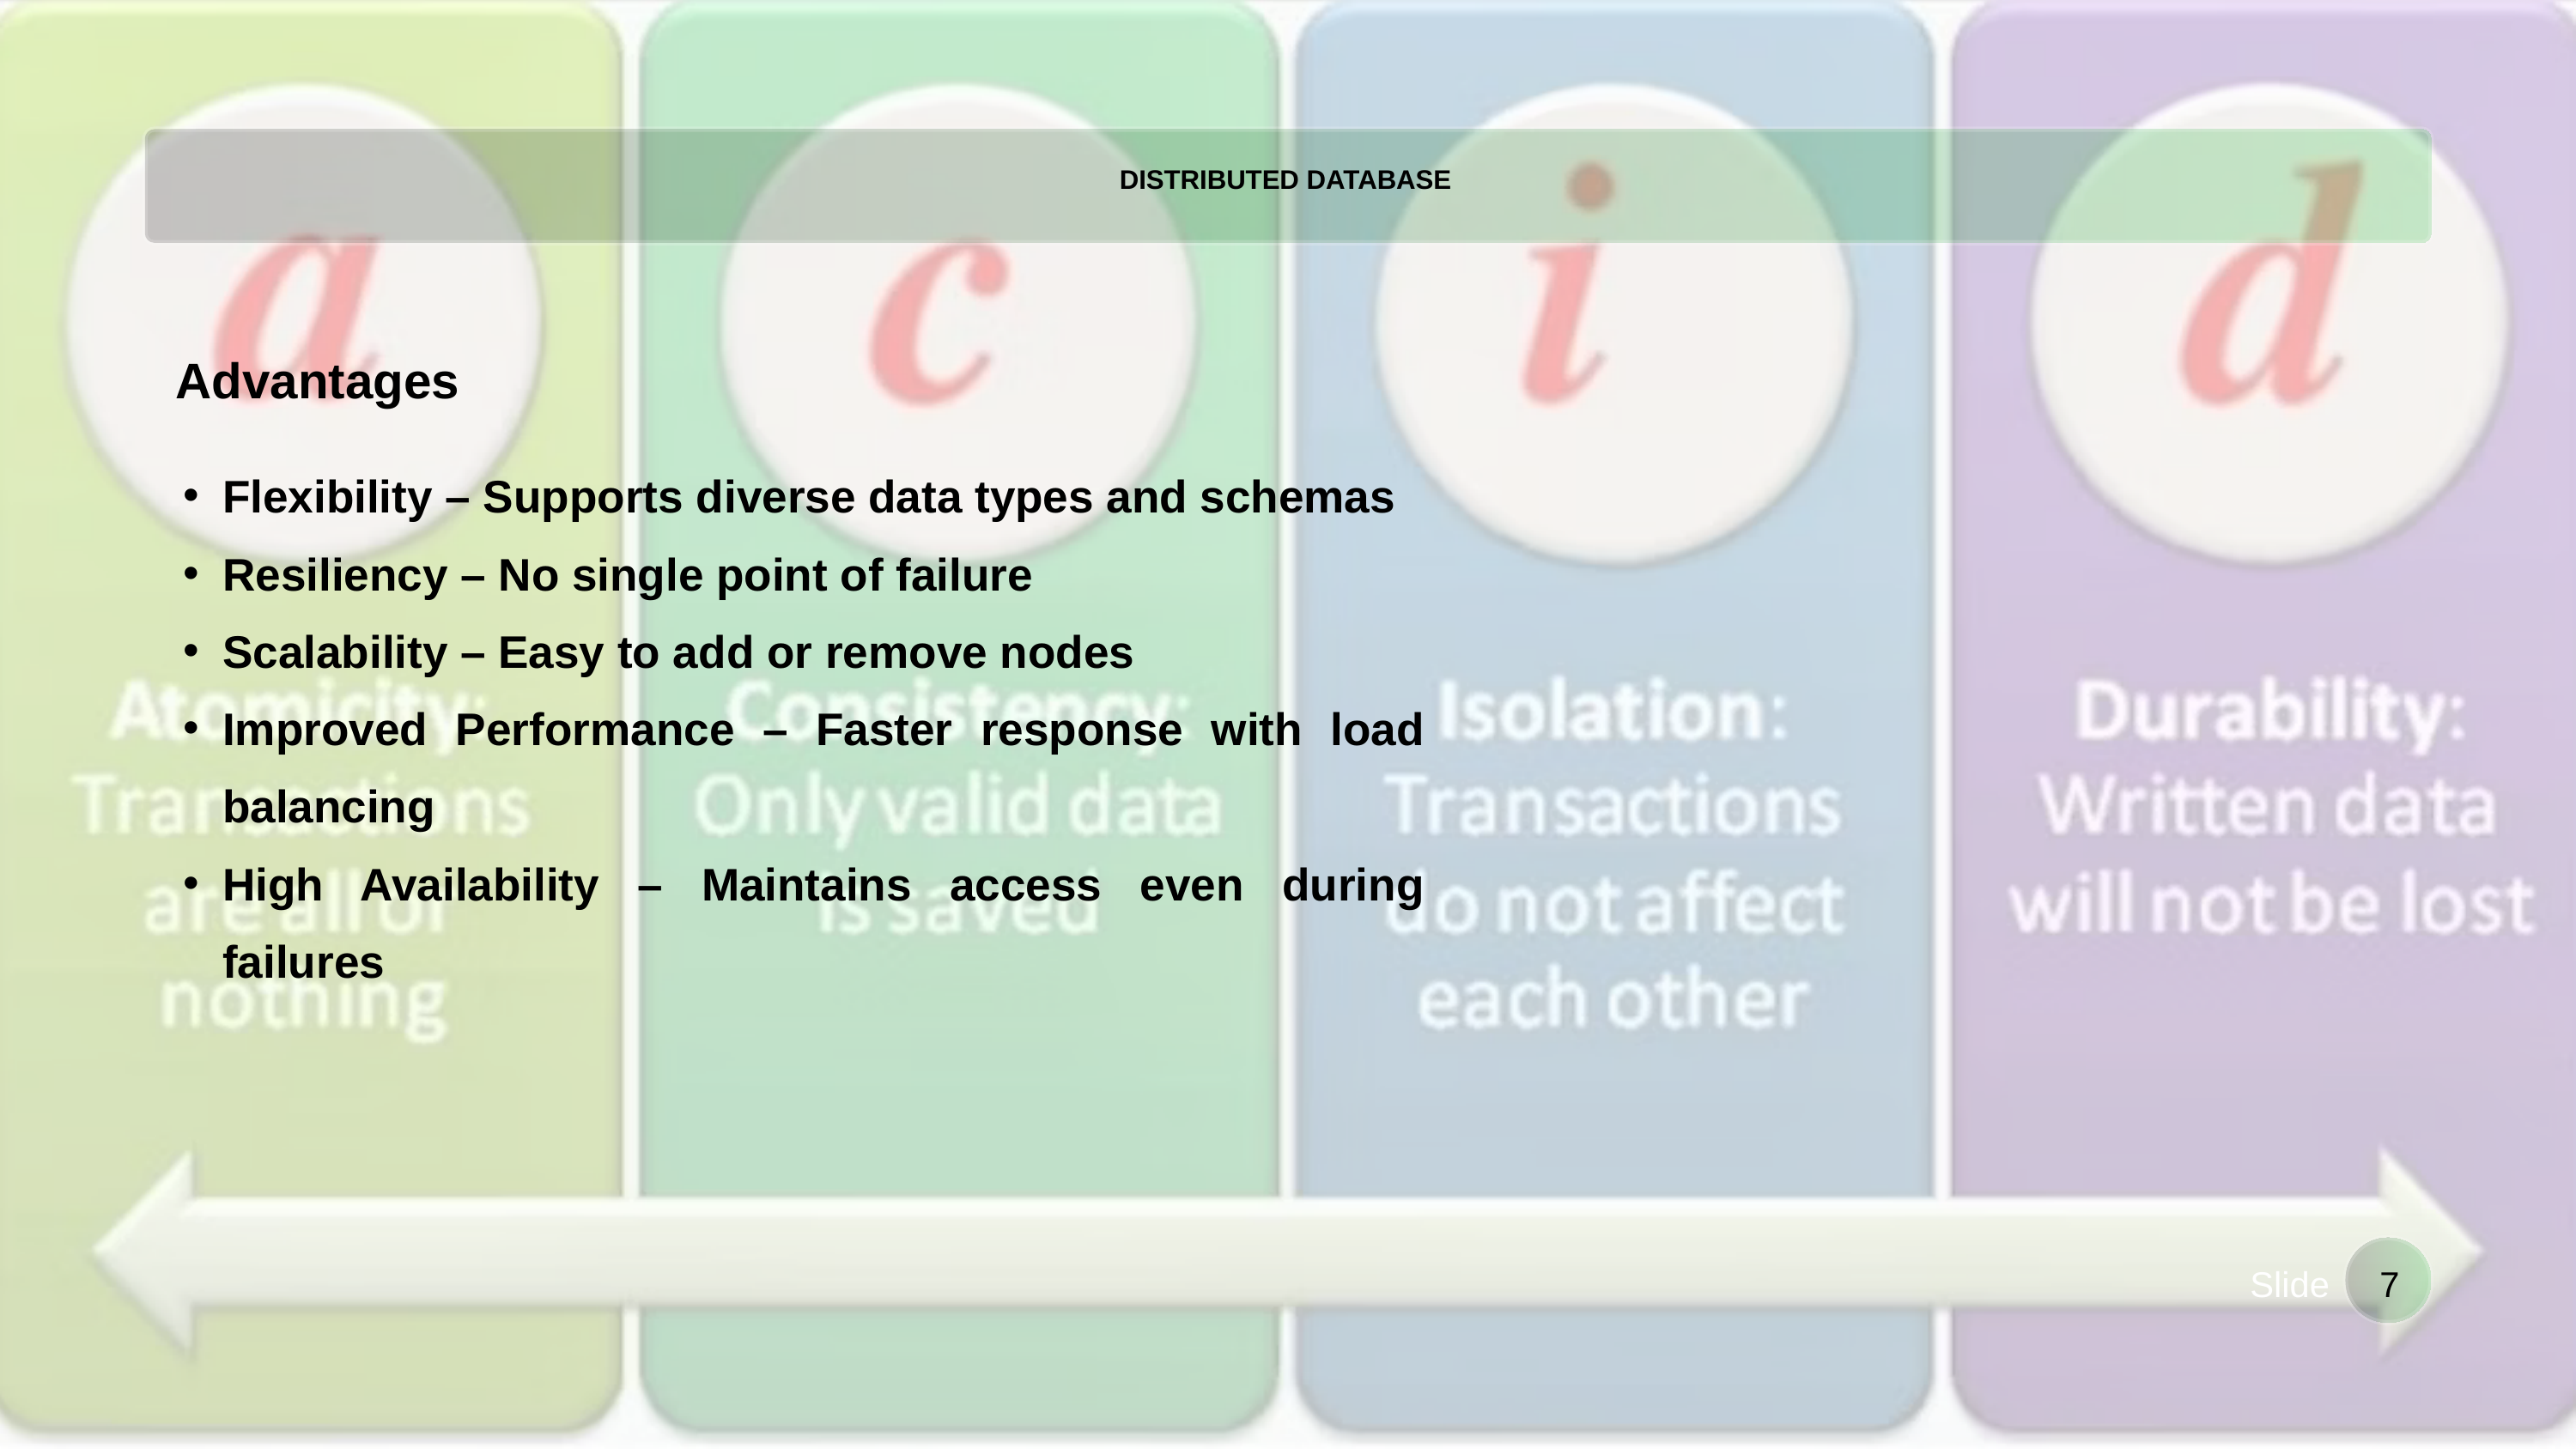

DISTRIBUTED DATABASE
Advantages
Flexibility – Supports diverse data types and schemas
Resiliency – No single point of failure
Scalability – Easy to add or remove nodes
Improved Performance – Faster response with load balancing
High Availability – Maintains access even during failures

Slide
7